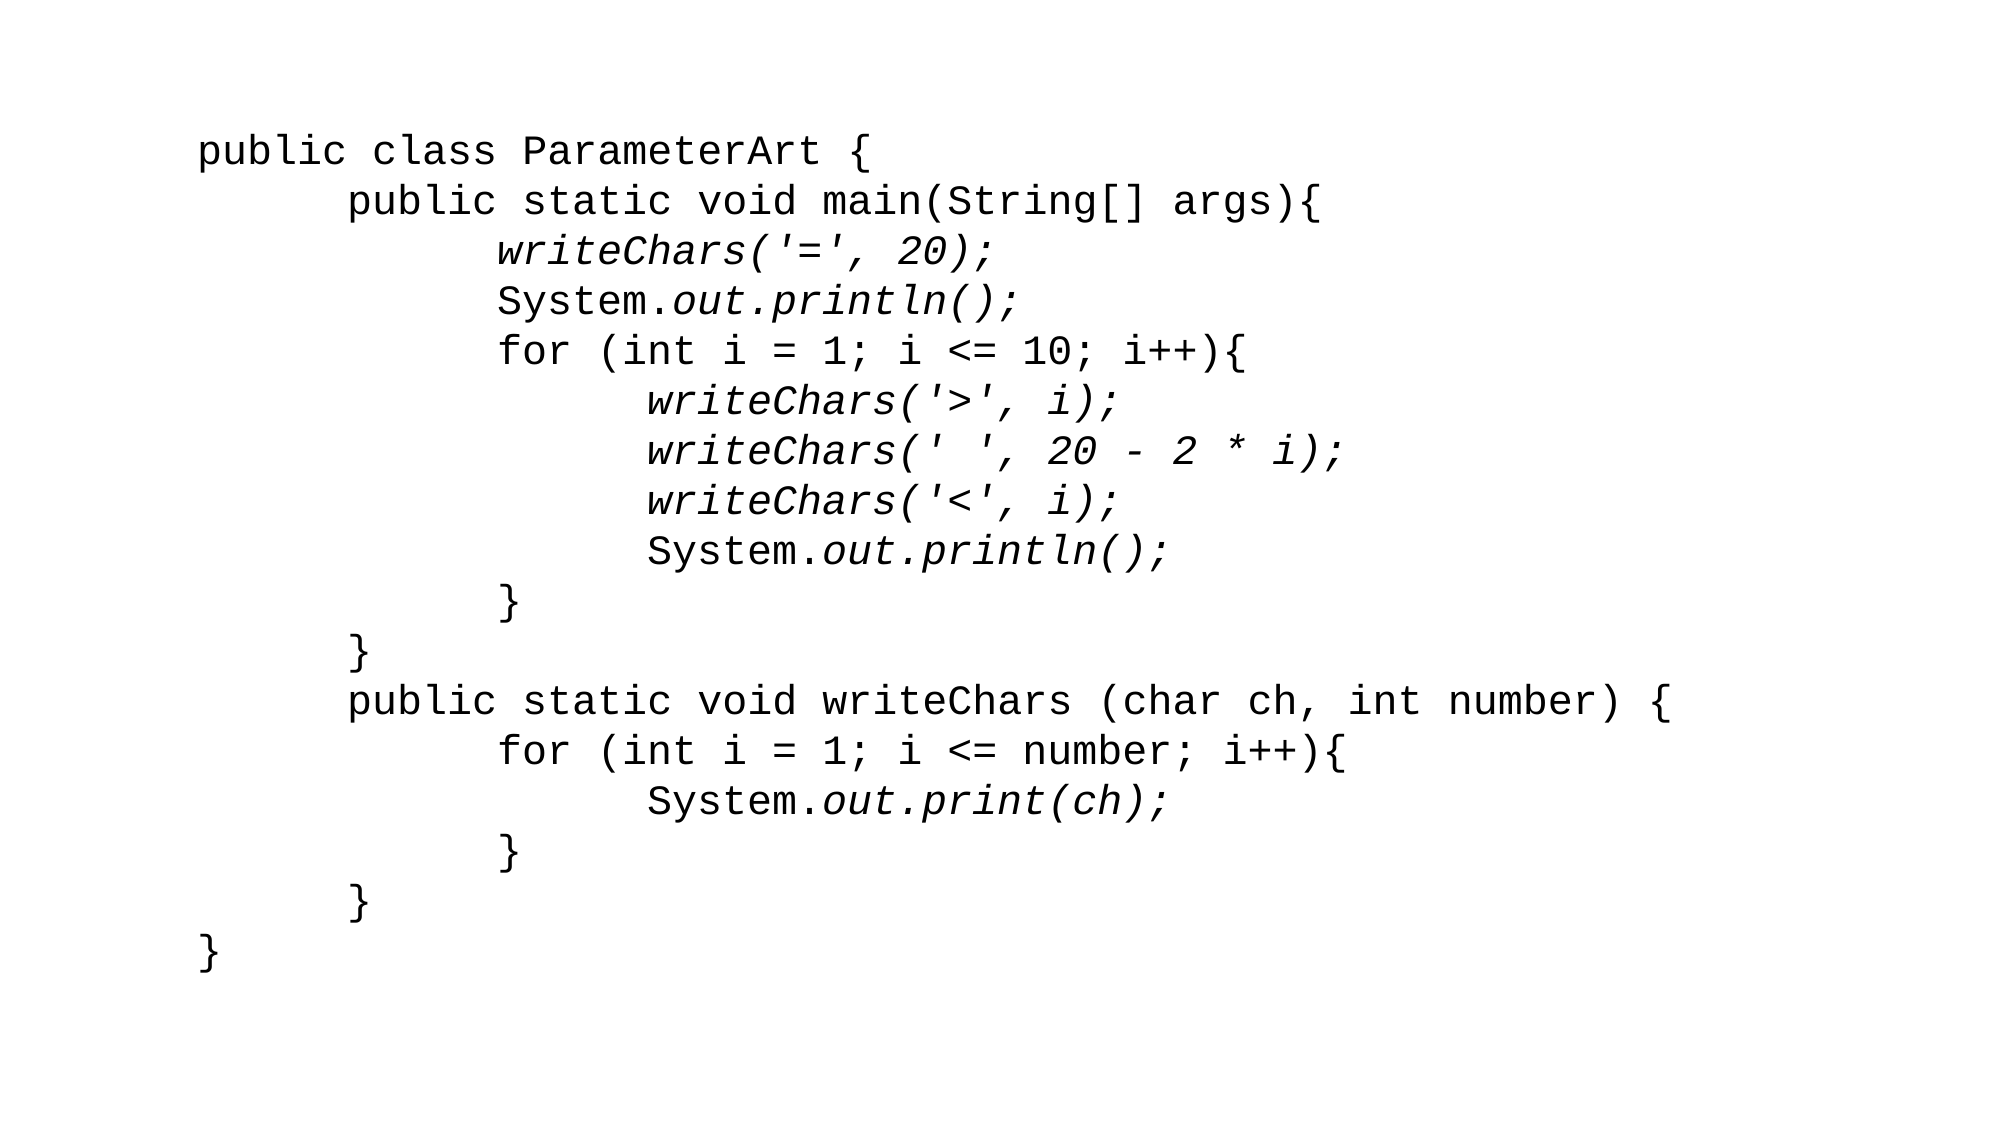

public class ParameterArt {
	public static void main(String[] args){
		writeChars('=', 20);
		System.out.println();
		for (int i = 1; i <= 10; i++){
			writeChars('>', i);
			writeChars(' ', 20 - 2 * i);
			writeChars('<', i);
			System.out.println();
		}
	}
	public static void writeChars (char ch, int number) {
		for (int i = 1; i <= number; i++){
			System.out.print(ch);
		}
	}
}